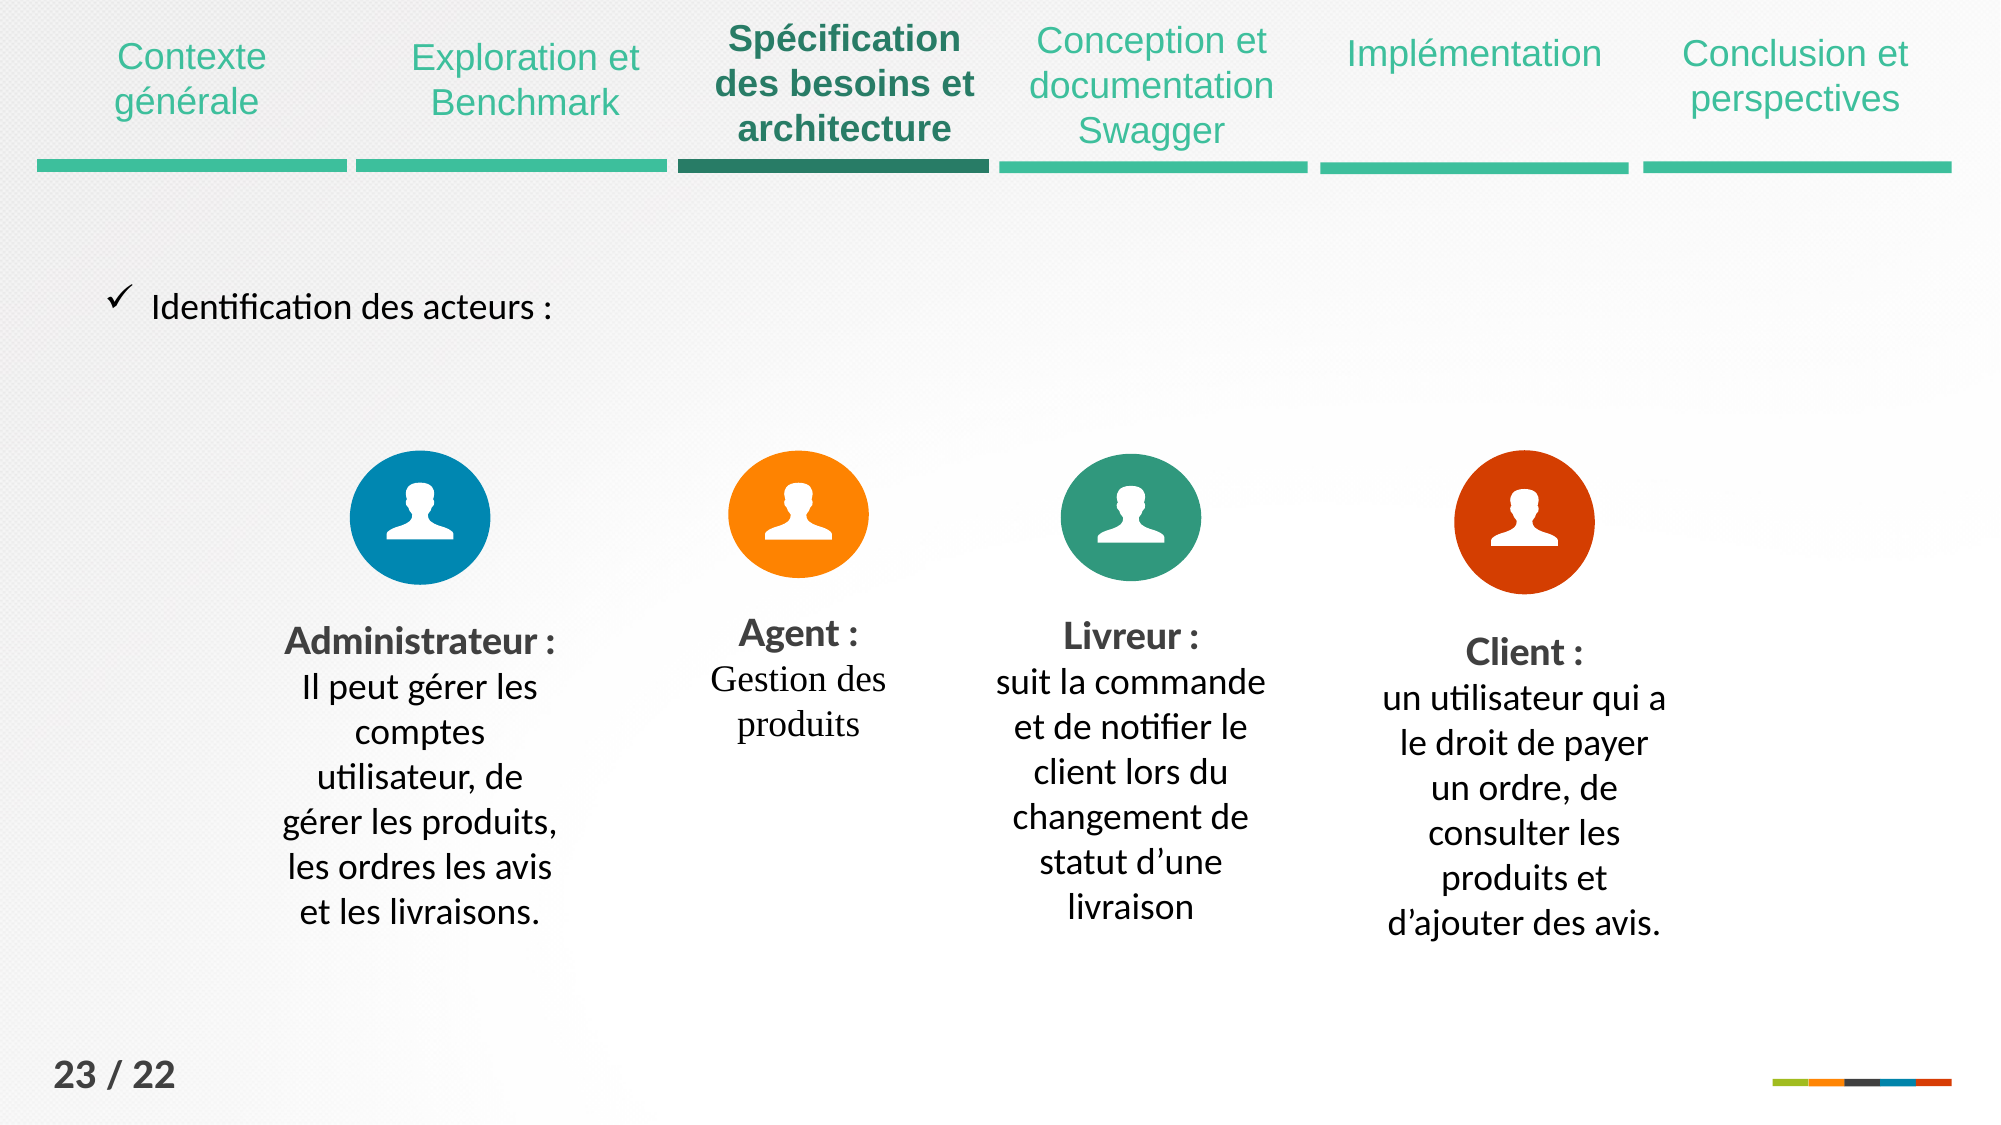

Spécification des besoins et architecture
Conception et documentation Swagger
Implémentation
Conclusion et perspectives
Contexte générale
Exploration et Benchmark

Identification des acteurs :

Client :
un utilisateur qui a le droit de payer un ordre, de consulter les produits et d’ajouter des avis.

Administrateur :
Il peut gérer les comptes utilisateur, de gérer les produits, les ordres les avis et les livraisons.

Agent :
Gestion des produits

Livreur :
suit la commande et de notifier le client lors du changement de statut d’une livraison

23 / 22